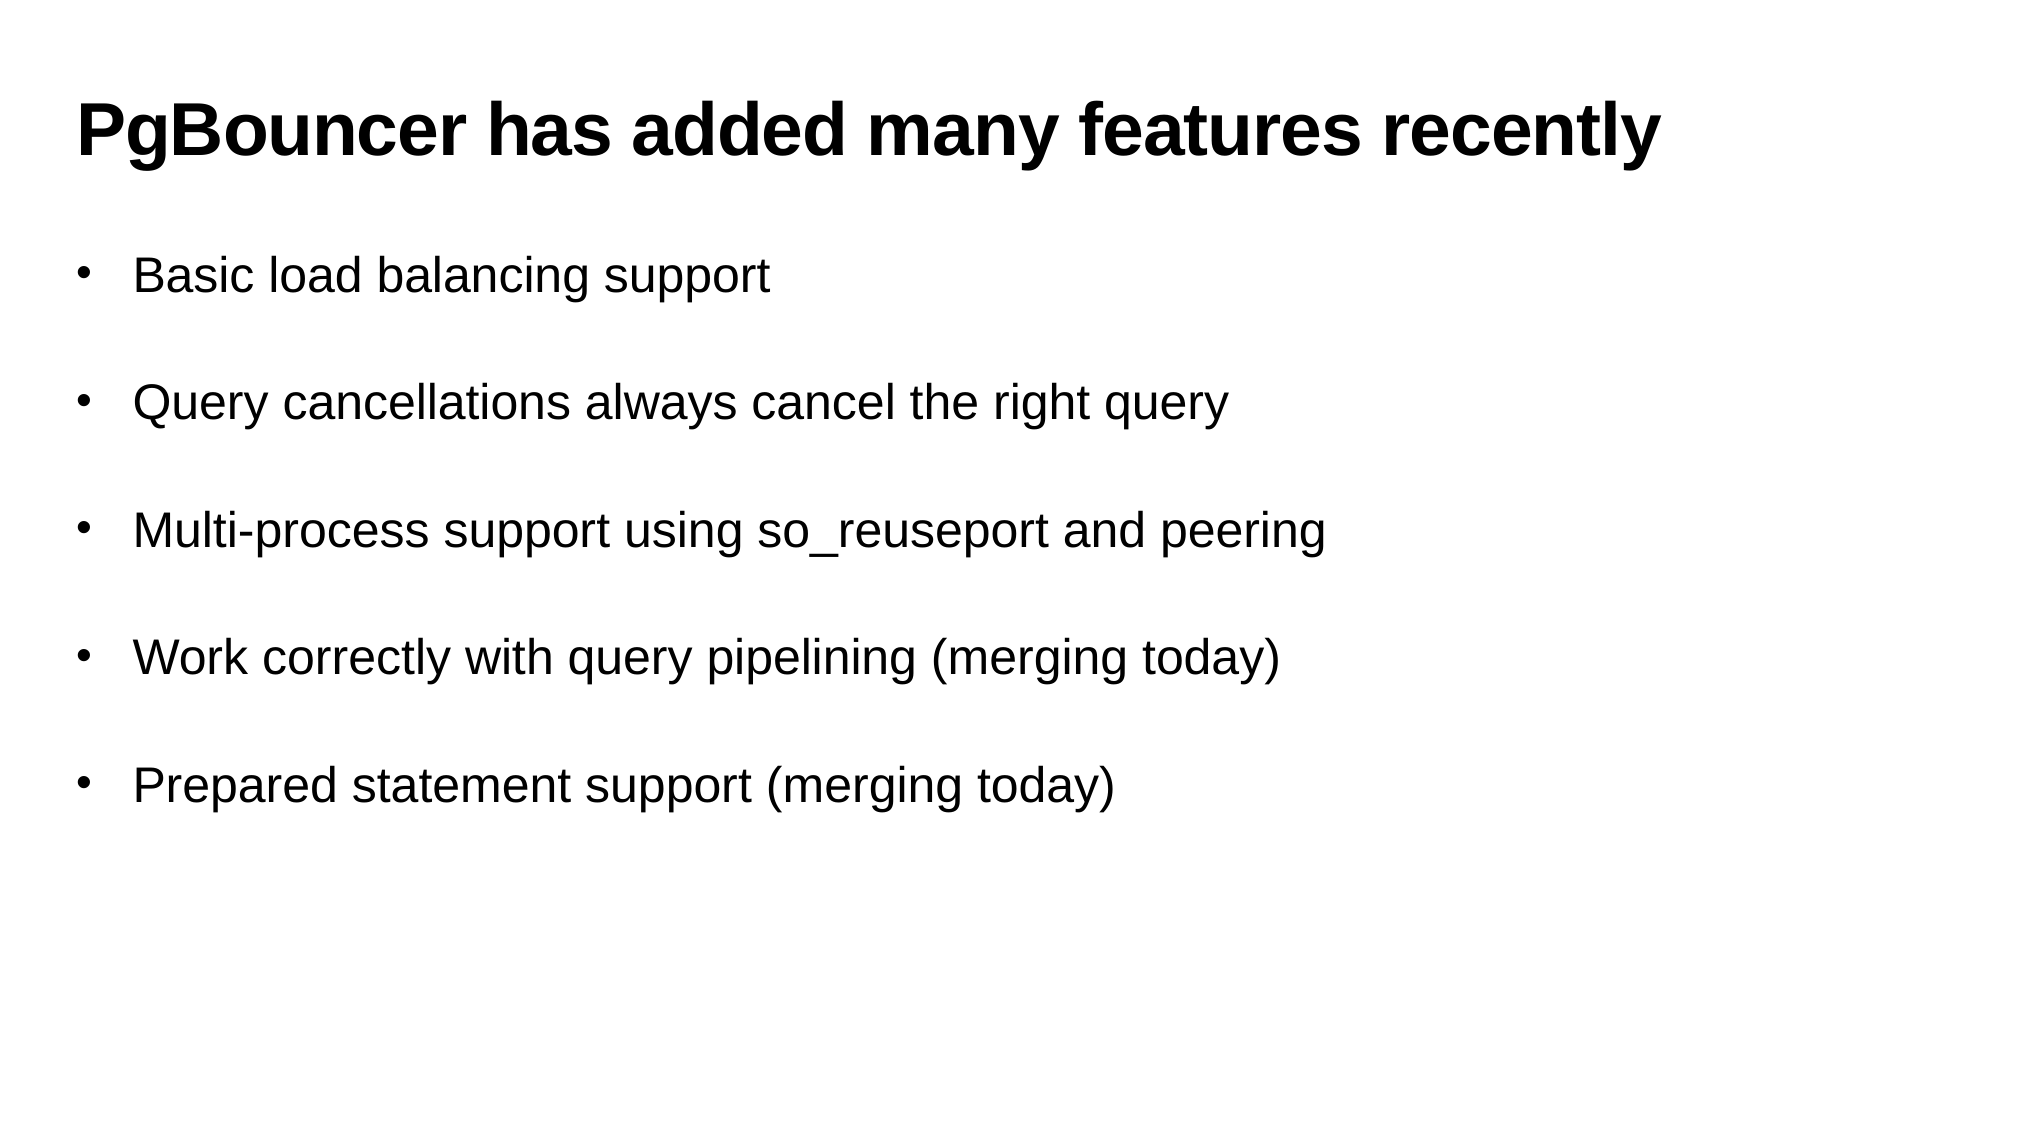

# PgBouncer has added many features recently
Basic load balancing support
Query cancellations always cancel the right query
Multi-process support using so_reuseport and peering
Work correctly with query pipelining (merging today)
Prepared statement support (merging today)